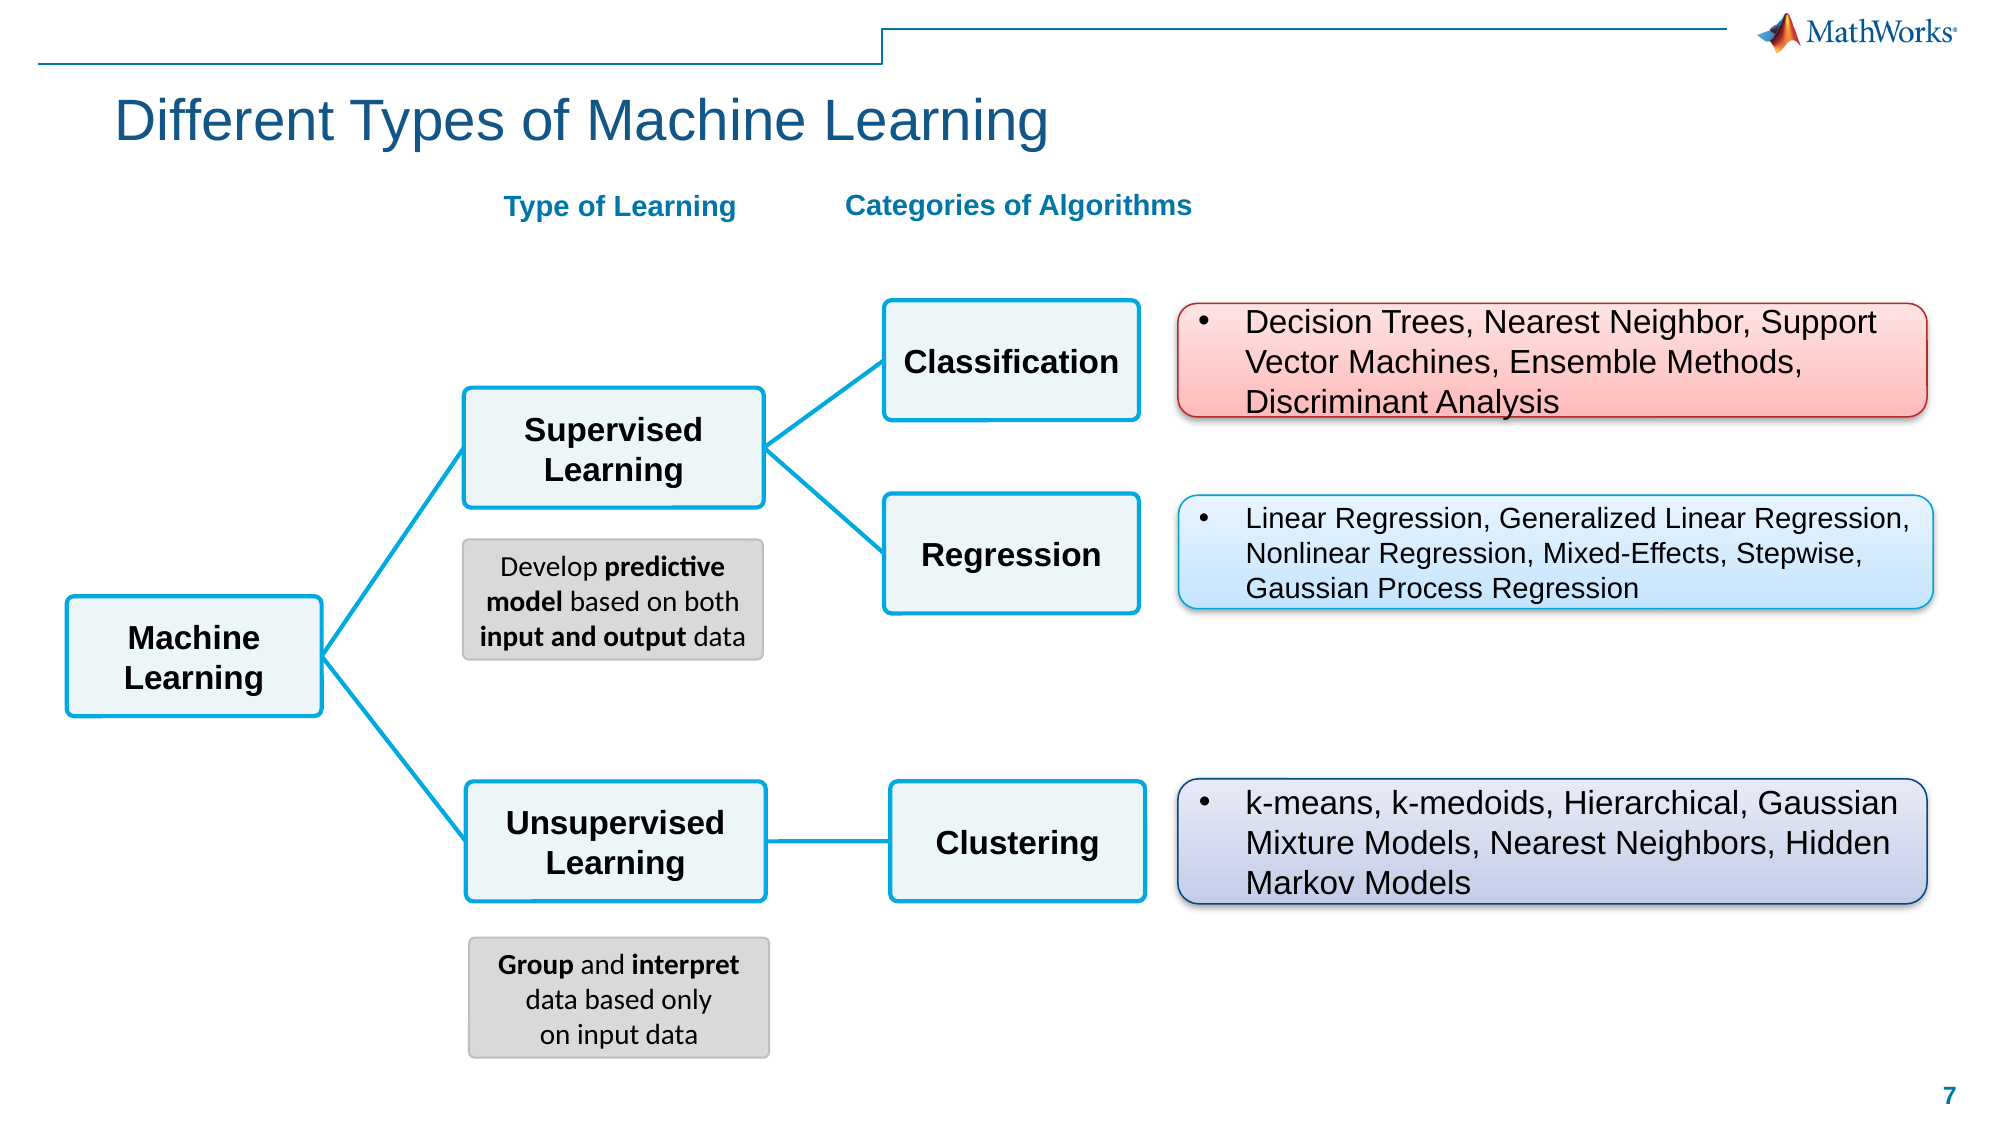

# Different Types of Machine Learning
Categories of Algorithms
Type of Learning
Classification
Decision Trees, Nearest Neighbor, Support Vector Machines, Ensemble Methods, Discriminant Analysis
Supervised
Learning
Regression
Linear Regression, Generalized Linear Regression, Nonlinear Regression, Mixed-Effects, Stepwise, Gaussian Process Regression
Develop predictive model based on both
input and output data
Machine
Learning
k-means, k-medoids, Hierarchical, Gaussian Mixture Models, Nearest Neighbors, Hidden Markov Models
Clustering
Unsupervised
Learning
Group and interpret data based only
on input data